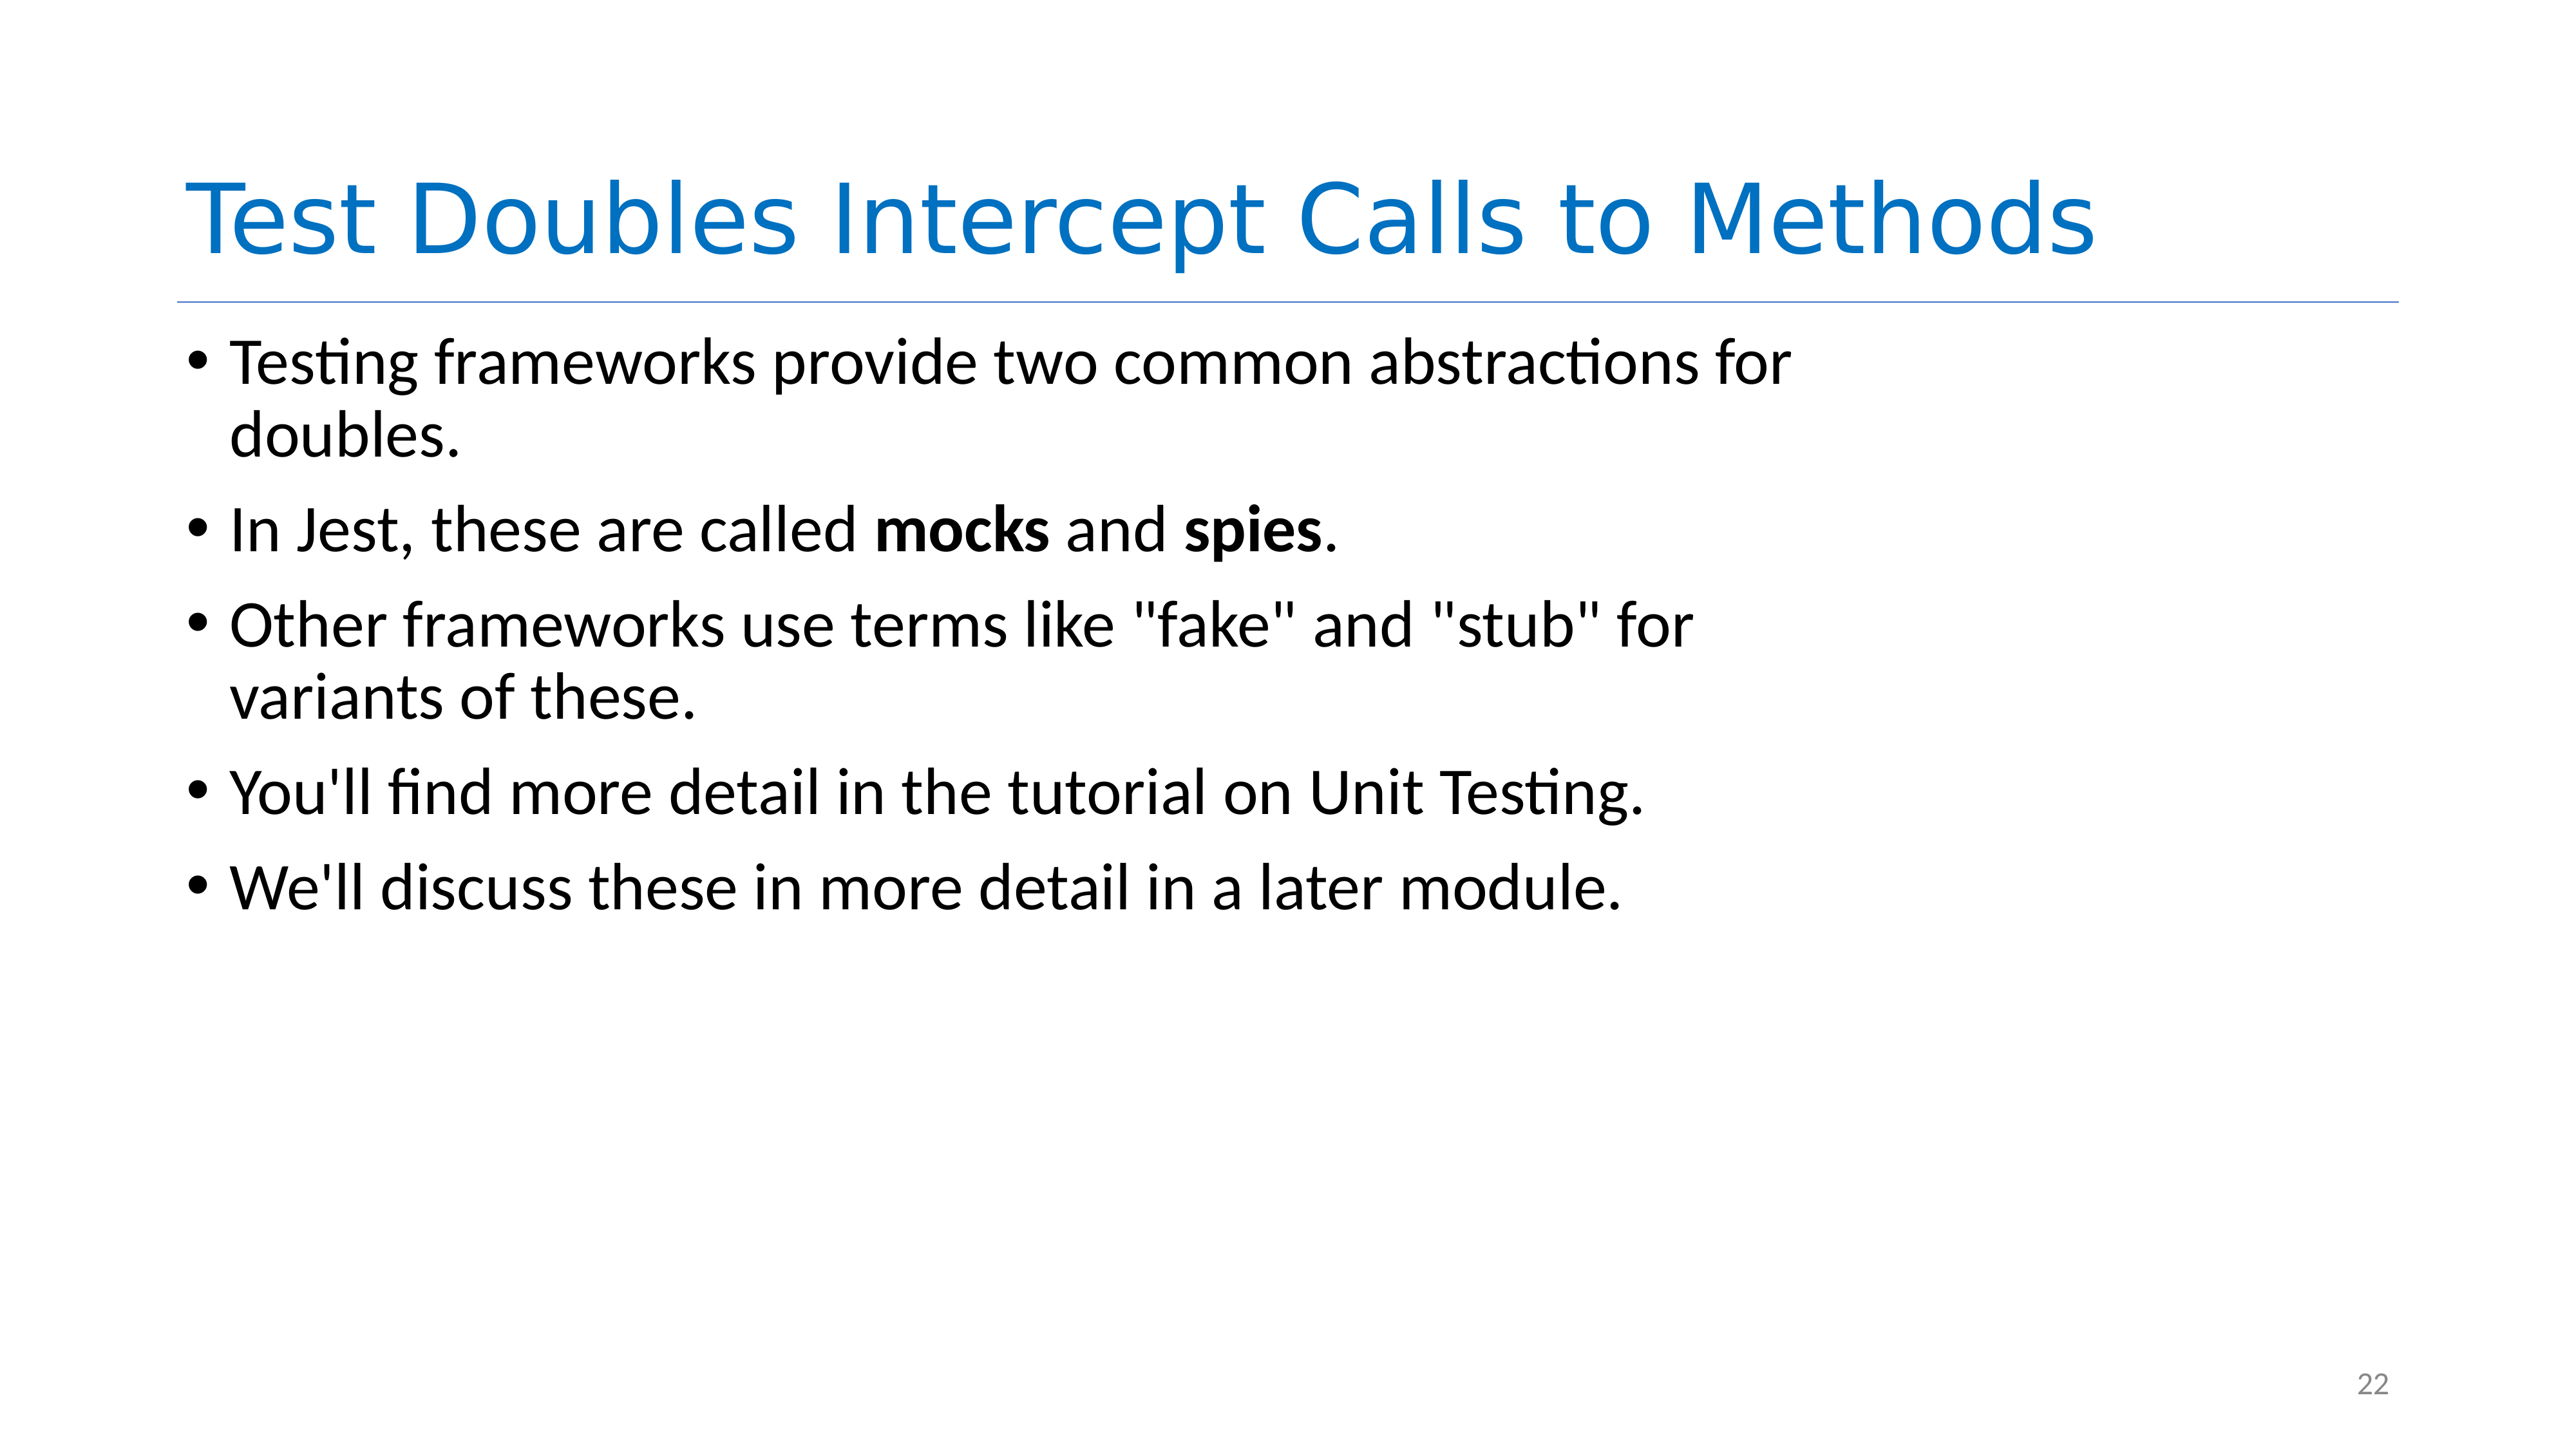

# Test Doubles Intercept Calls to Methods
Testing frameworks provide two common abstractions for doubles.
In Jest, these are called mocks and spies.
Other frameworks use terms like "fake" and "stub" for variants of these.
You'll find more detail in the tutorial on Unit Testing.
We'll discuss these in more detail in a later module.

22